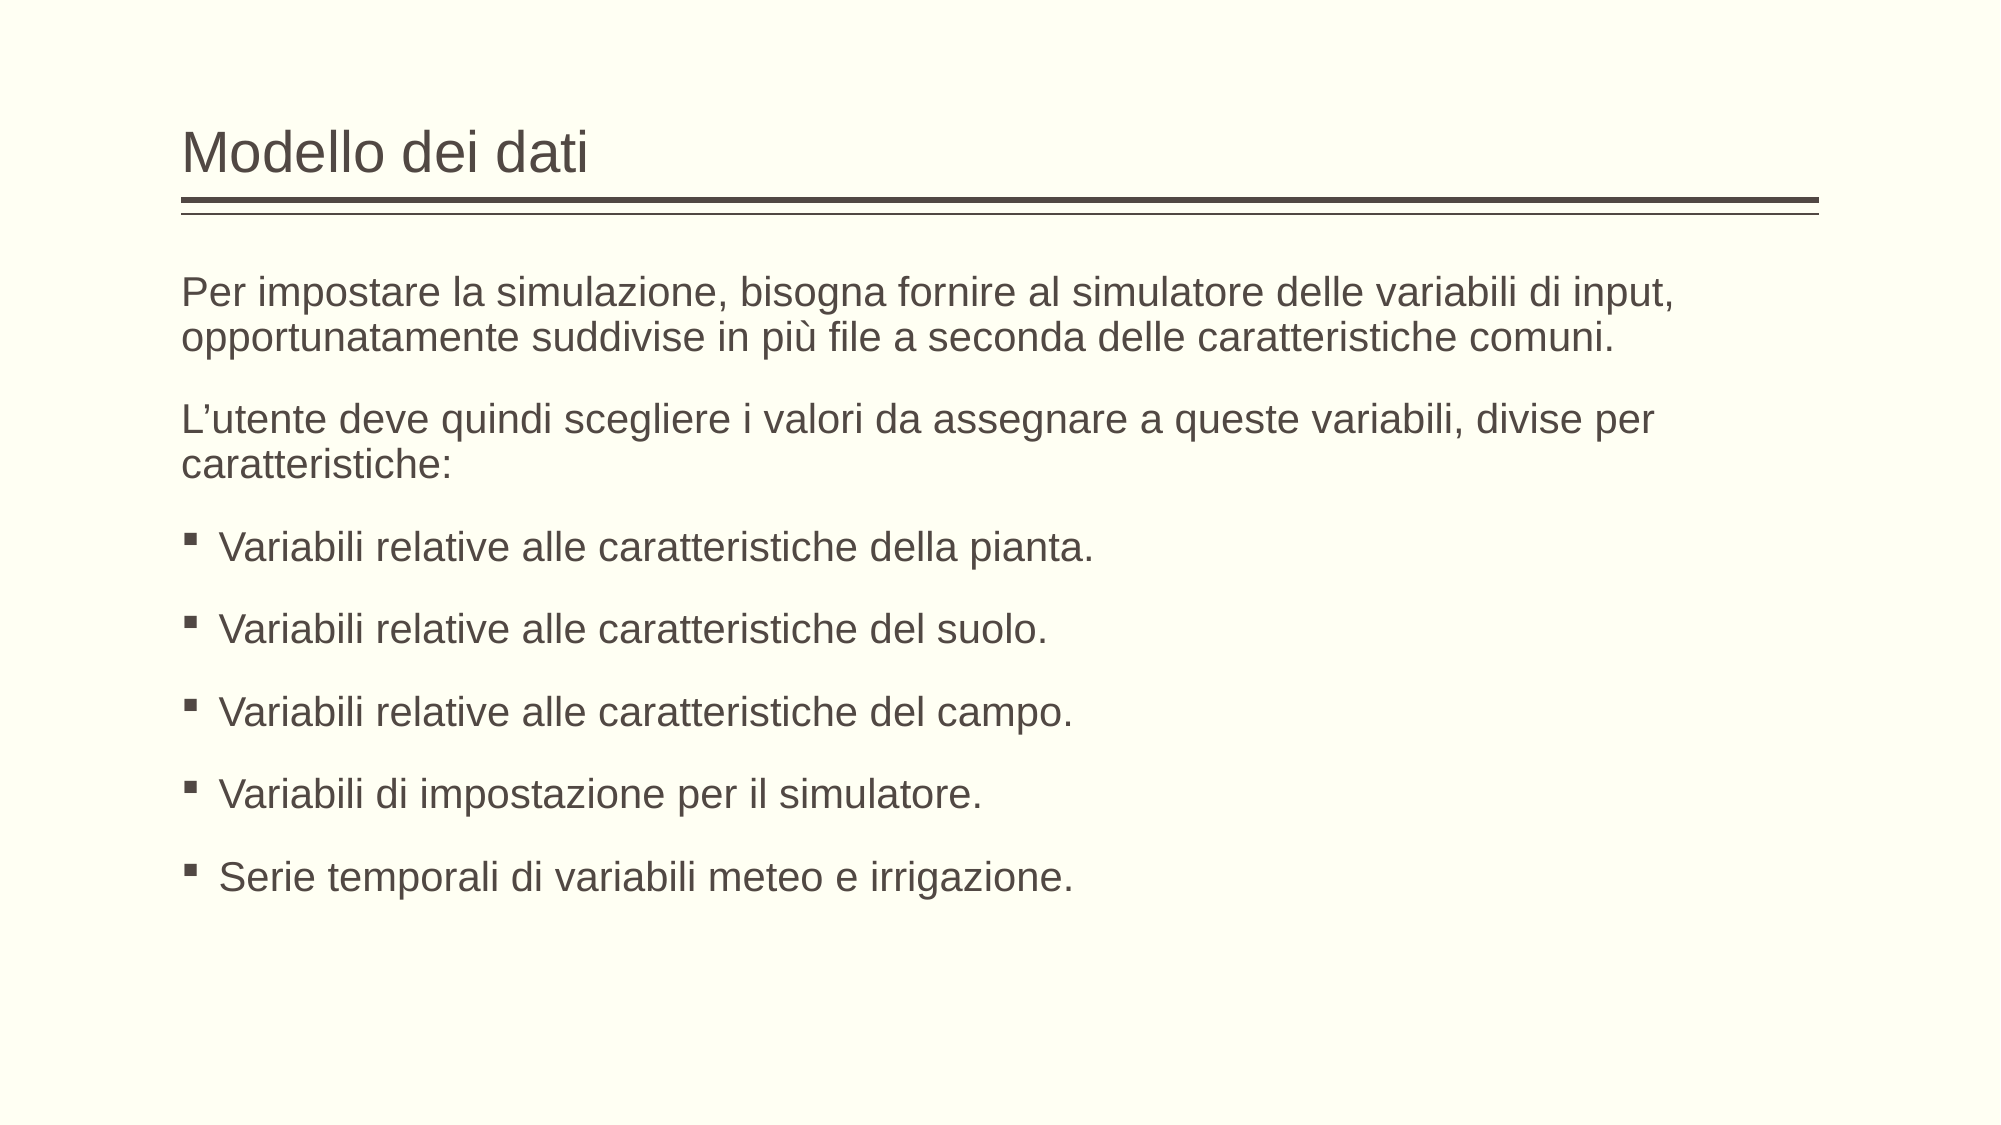

# Modello dei dati
Per impostare la simulazione, bisogna fornire al simulatore delle variabili di input, opportunatamente suddivise in più file a seconda delle caratteristiche comuni.
L’utente deve quindi scegliere i valori da assegnare a queste variabili, divise per caratteristiche:
Variabili relative alle caratteristiche della pianta.
Variabili relative alle caratteristiche del suolo.
Variabili relative alle caratteristiche del campo.
Variabili di impostazione per il simulatore.
Serie temporali di variabili meteo e irrigazione.